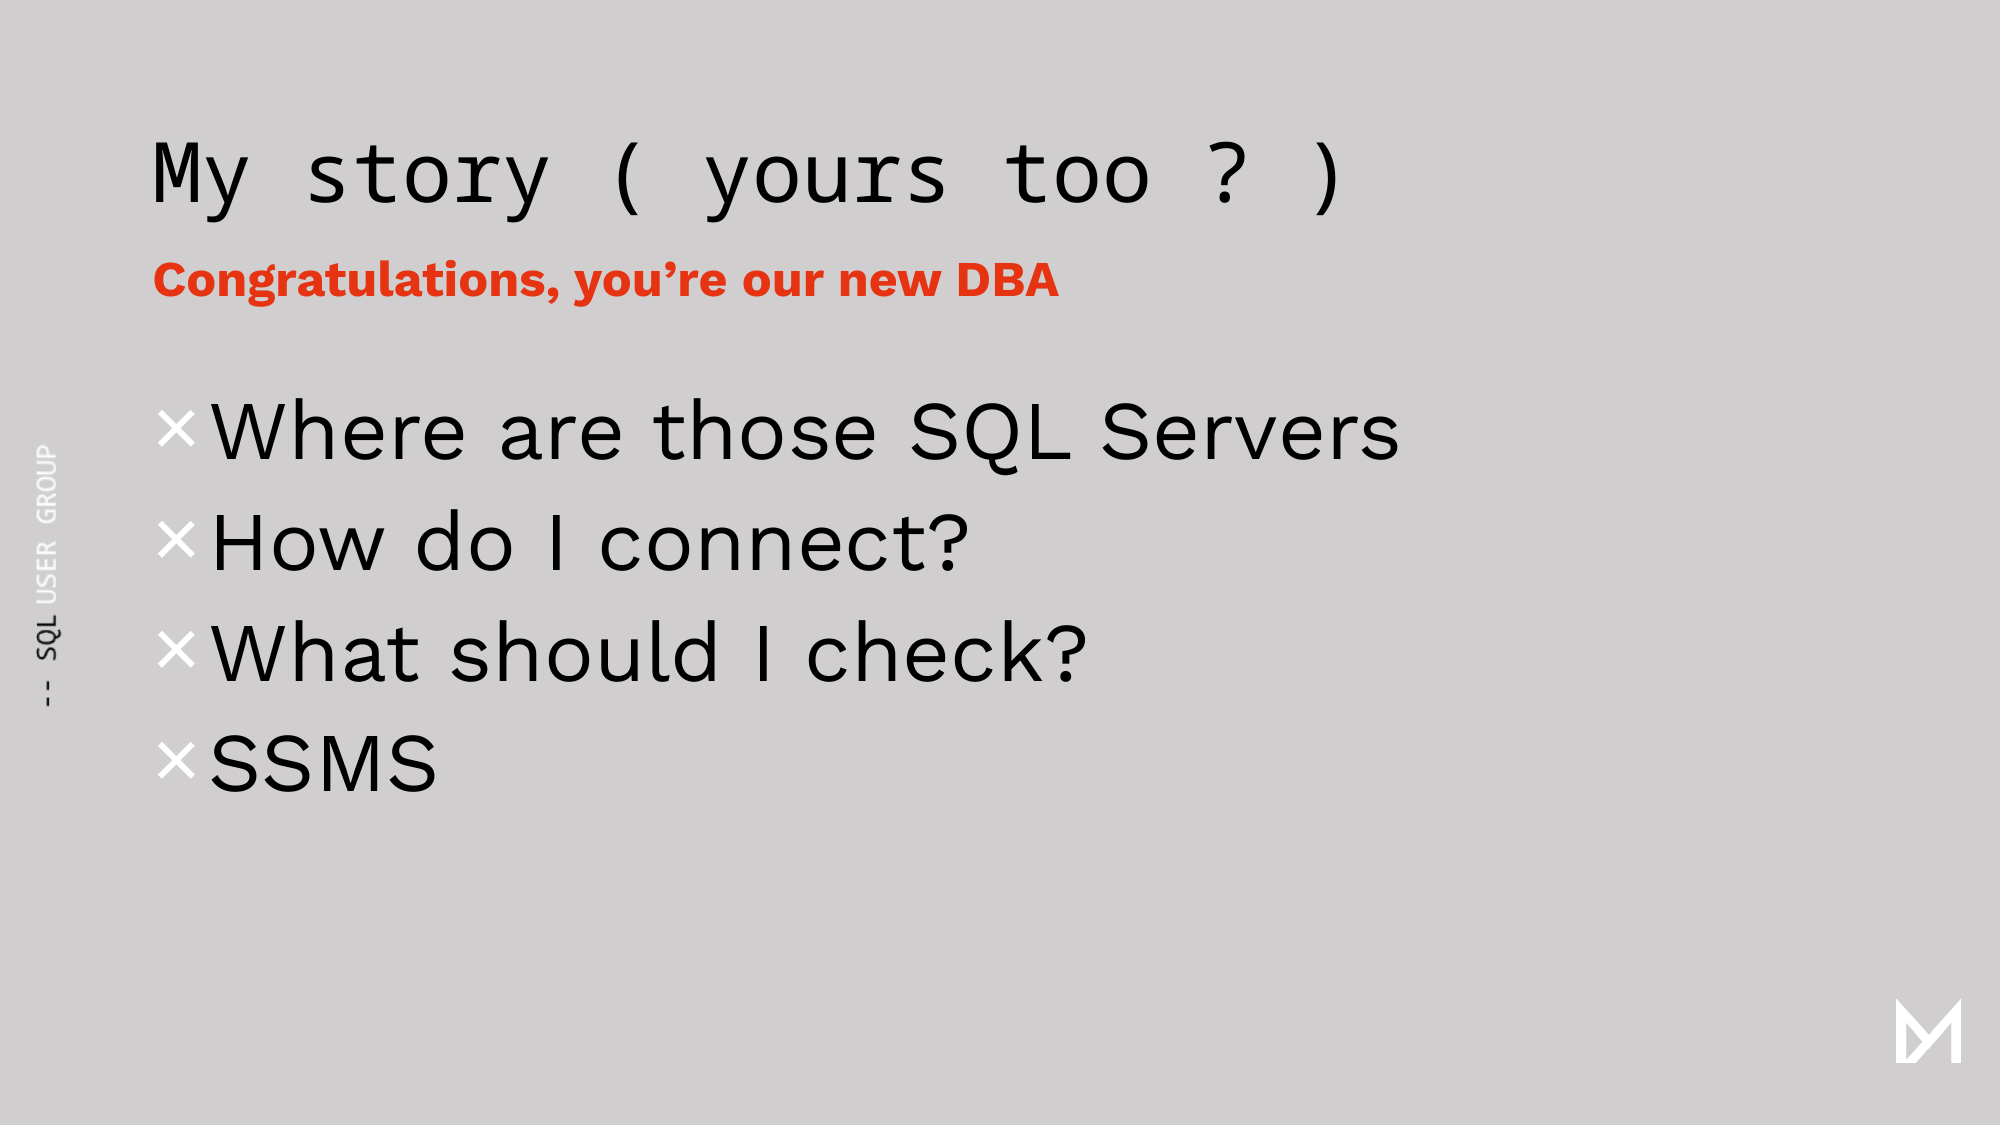

# My story ( yours too ? )
Congratulations, you’re our new DBA
Where are those SQL Servers
How do I connect?
What should I check?
SSMS